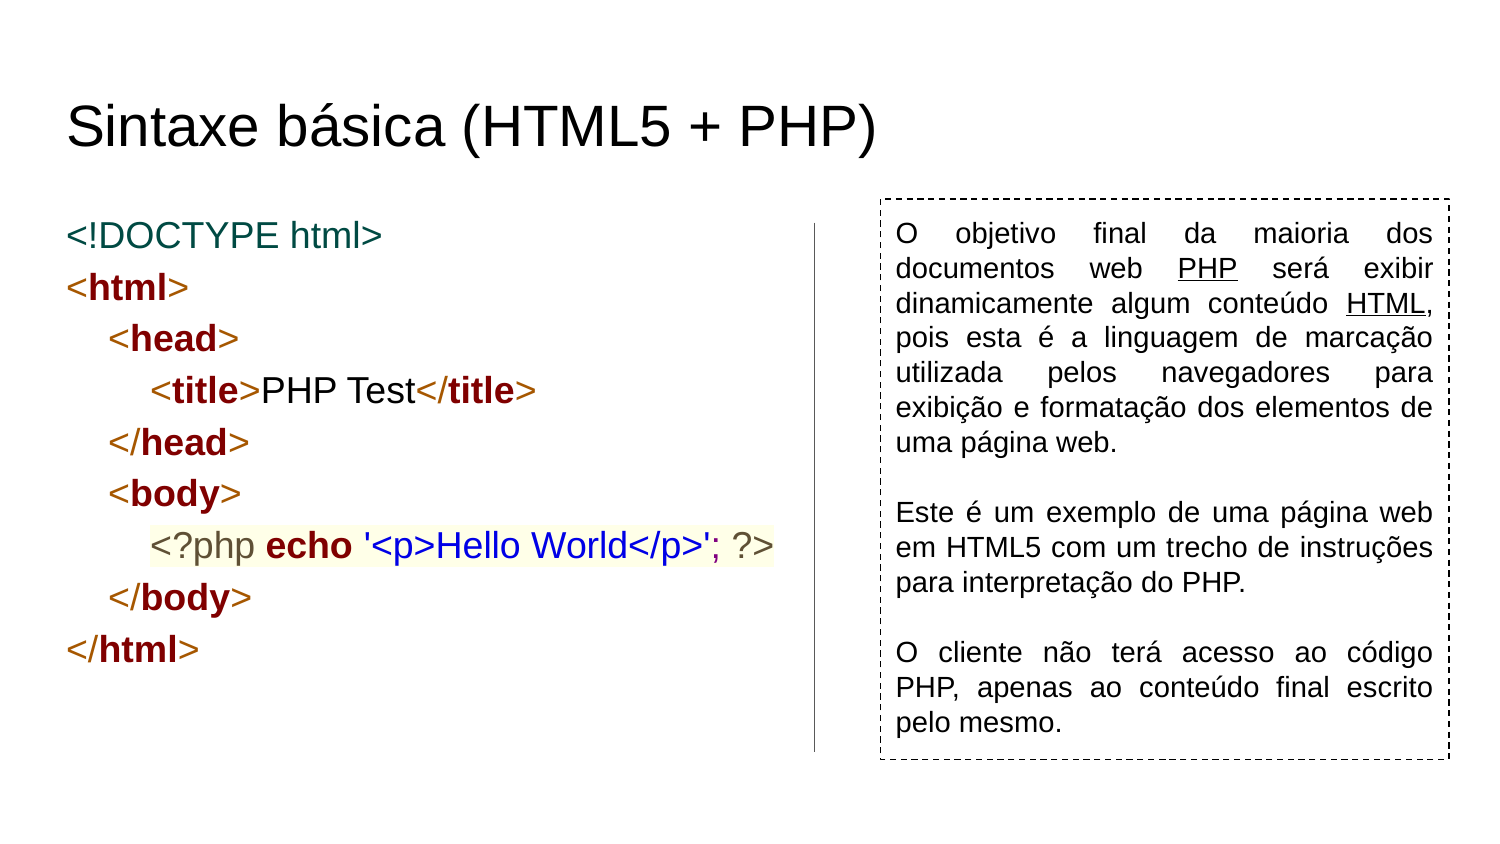

# Sintaxe básica (HTML5 + PHP)
<!DOCTYPE html>
<html>
    <head>
        <title>PHP Test</title>
    </head>
    <body>
        <?php echo '<p>Hello World</p>'; ?>
    </body>
</html>

O objetivo final da maioria dos documentos web PHP será exibir dinamicamente algum conteúdo HTML, pois esta é a linguagem de marcação utilizada pelos navegadores para exibição e formatação dos elementos de uma página web.

Este é um exemplo de uma página web em HTML5 com um trecho de instruções para interpretação do PHP.

O cliente não terá acesso ao código PHP, apenas ao conteúdo final escrito pelo mesmo.